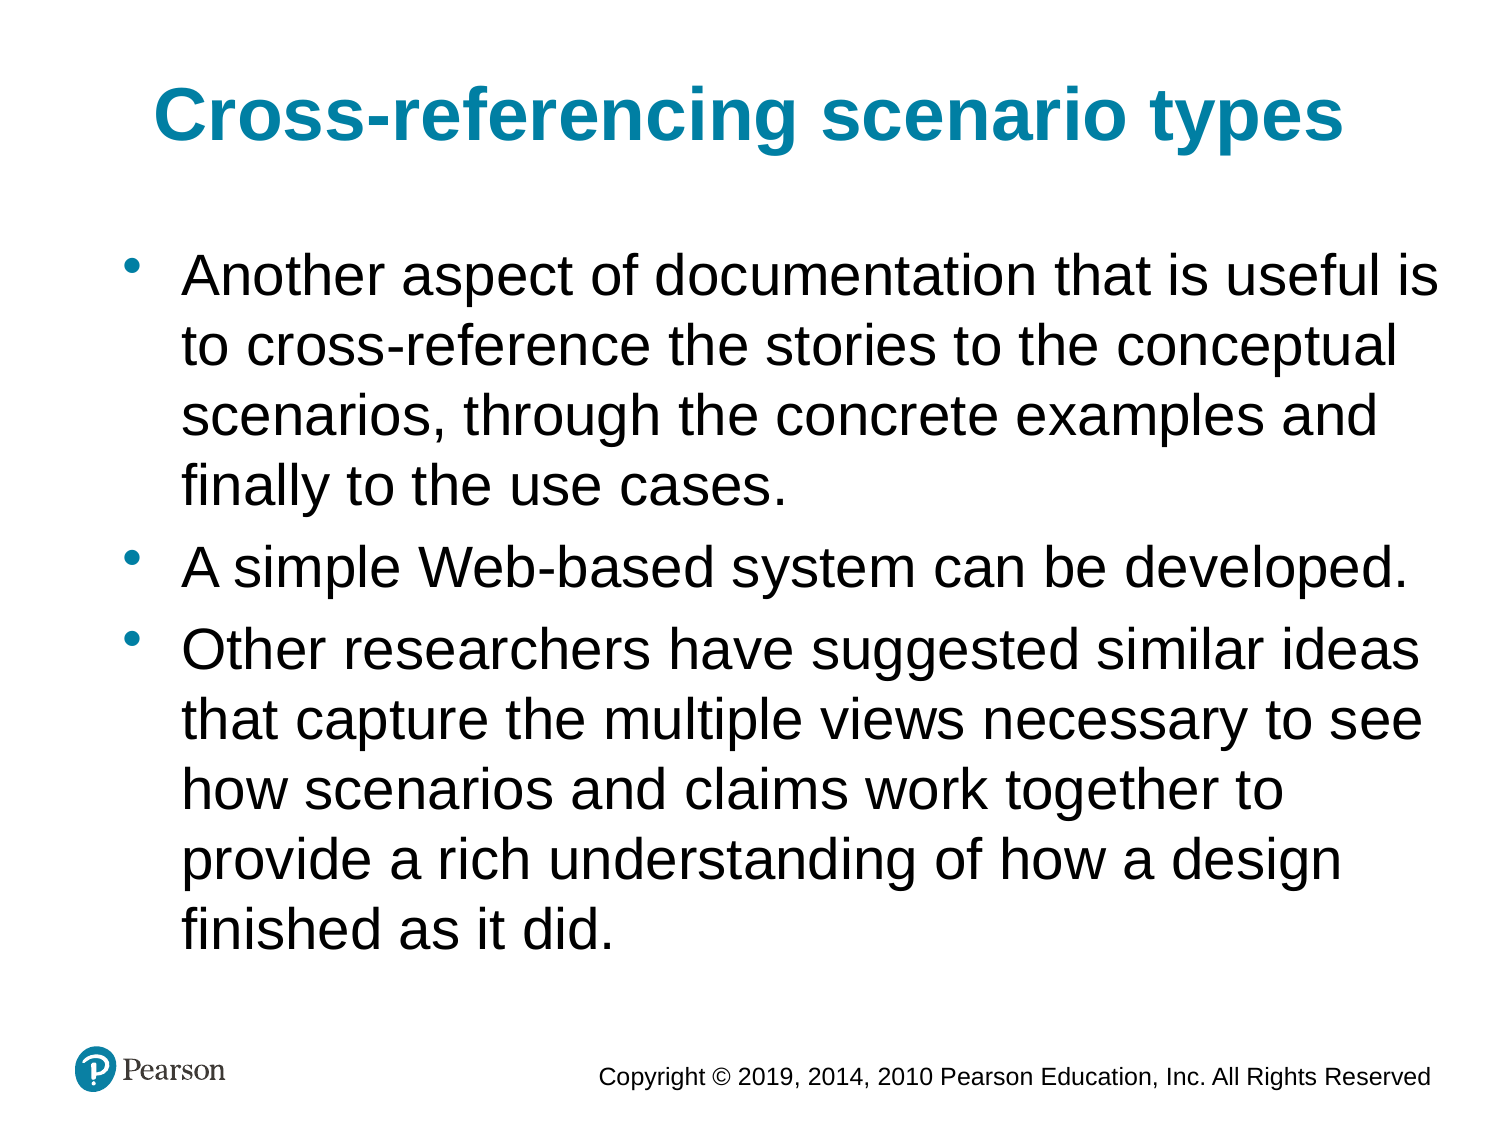

Cross-referencing scenario types
Another aspect of documentation that is useful is to cross-reference the stories to the conceptual scenarios, through the concrete examples and finally to the use cases.
A simple Web-based system can be developed.
Other researchers have suggested similar ideas that capture the multiple views necessary to see how scenarios and claims work together to provide a rich understanding of how a design finished as it did.